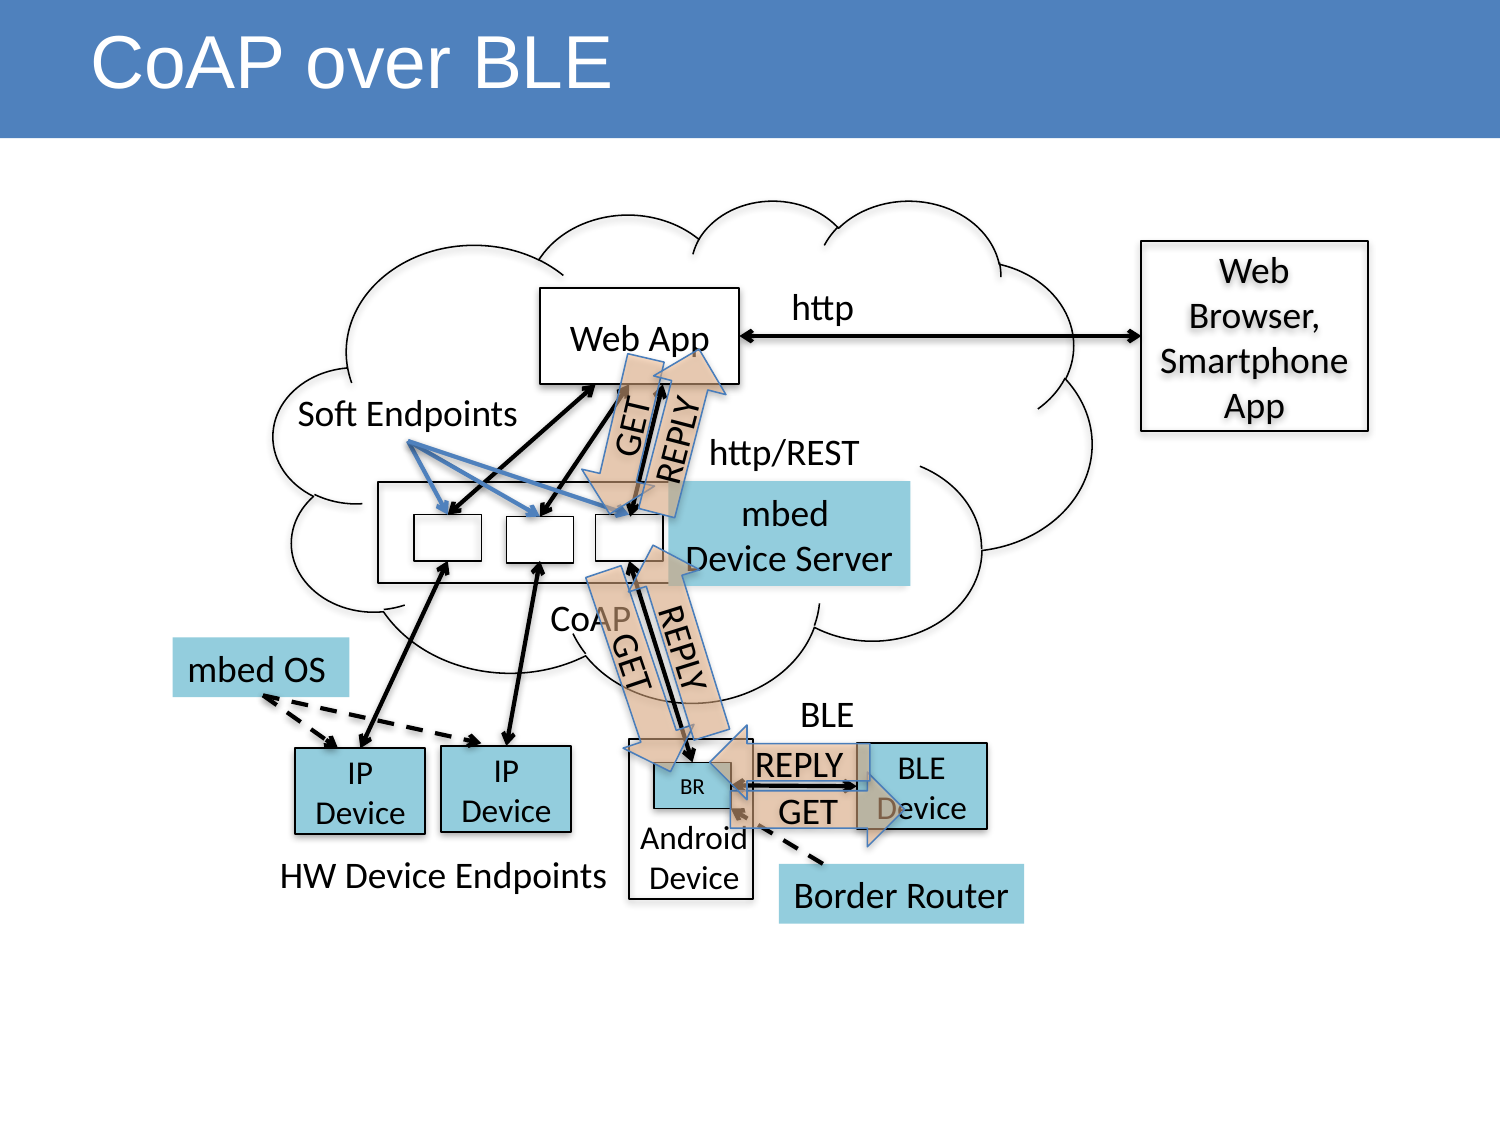

# CoAP over BLE

Web Browser, Smartphone App
http
Web App
Soft Endpoints
REPLY
GET
http/REST
mbed
Device Server

CoAP
REPLY
GET
mbed OS
BLE
REPLY

BLE Device
IP Device
IP Device
BR
GET
Android Device
HW Device Endpoints
Border Router